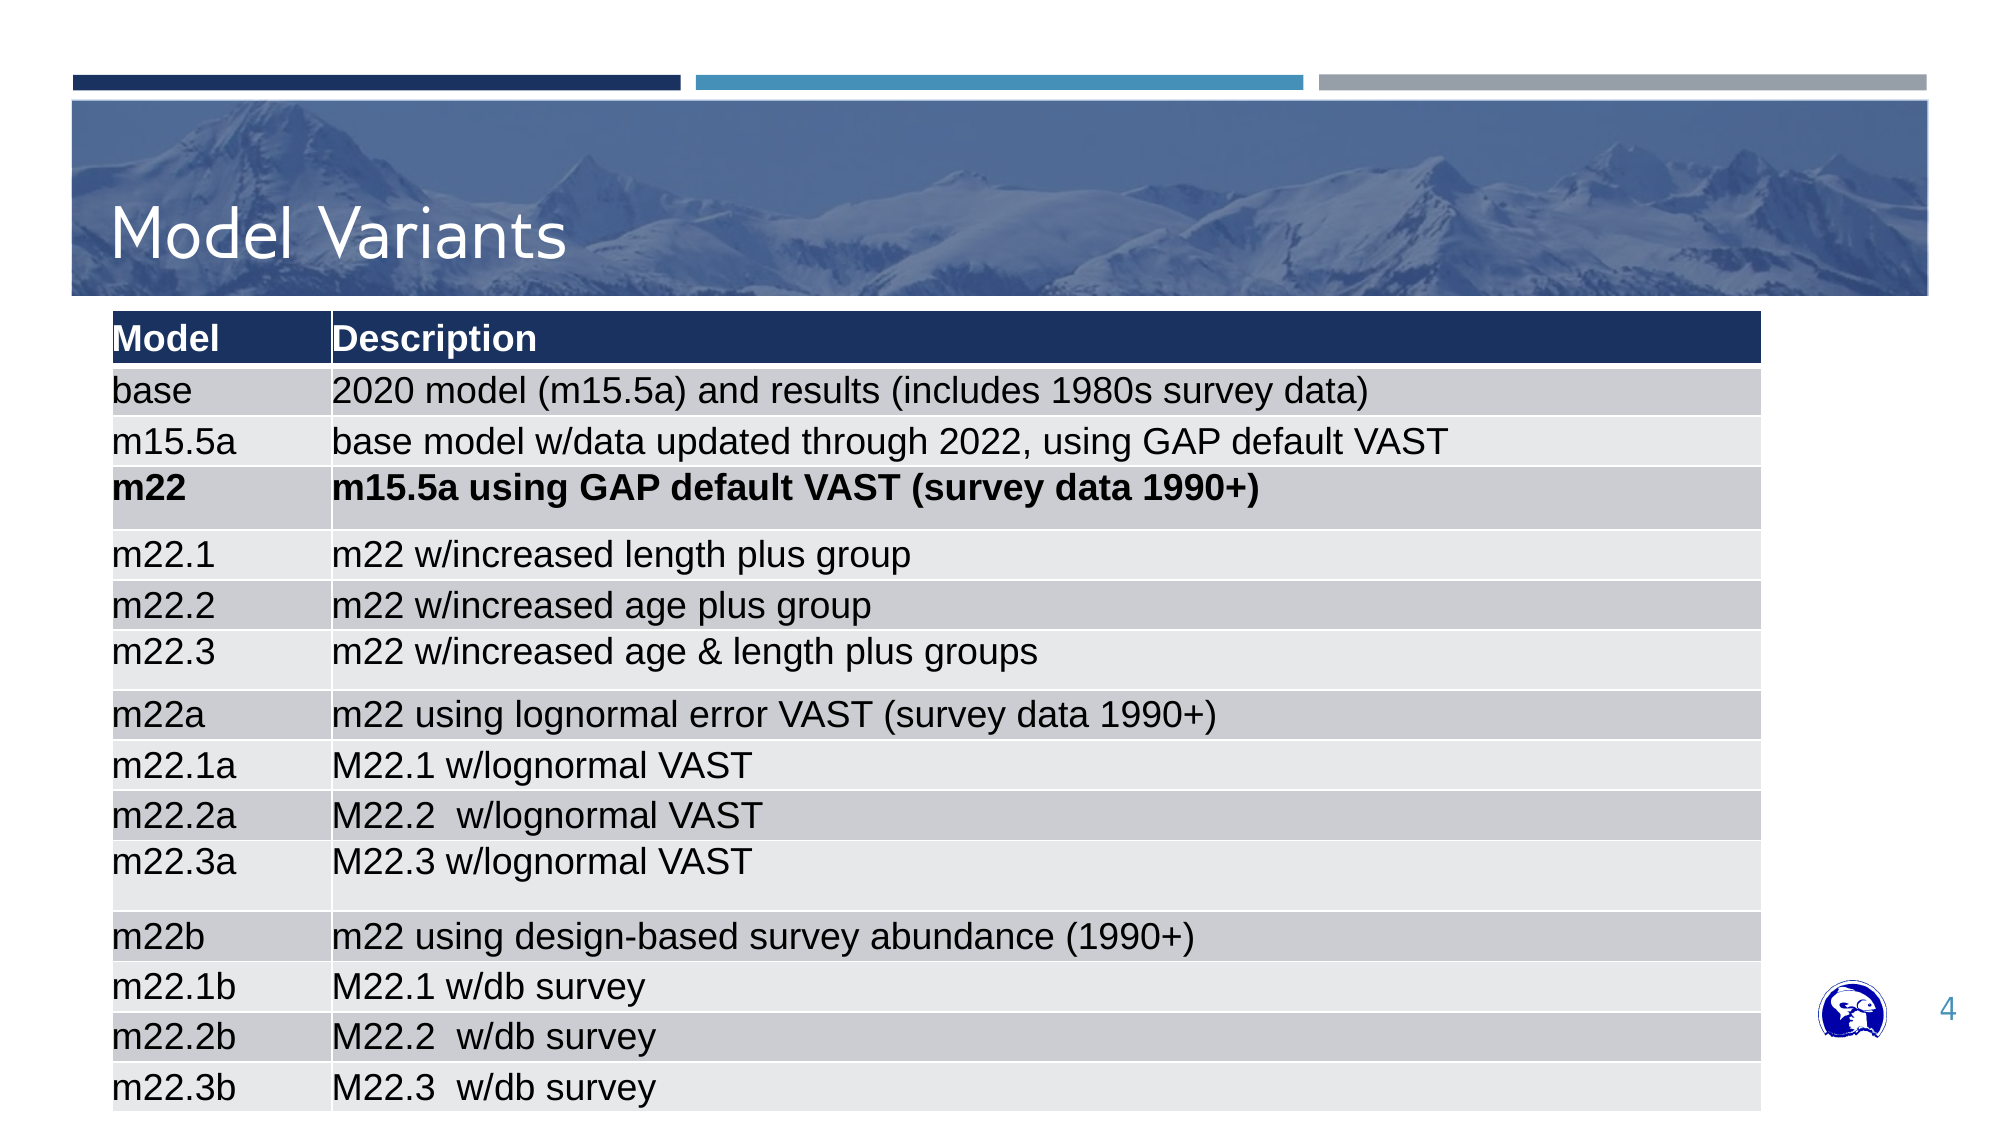

# Model Variants
| Model | Description |
| --- | --- |
| base | 2020 model (m15.5a) and results (includes 1980s survey data) |
| m15.5a | base model w/data updated through 2022, using GAP default VAST |
| m22 | m15.5a using GAP default VAST (survey data 1990+) |
| m22.1 | m22 w/increased length plus group |
| m22.2 | m22 w/increased age plus group |
| m22.3 | m22 w/increased age & length plus groups |
| m22a | m22 using lognormal error VAST (survey data 1990+) |
| m22.1a | M22.1 w/lognormal VAST |
| m22.2a | M22.2 w/lognormal VAST |
| m22.3a | M22.3 w/lognormal VAST |
| m22b | m22 using design-based survey abundance (1990+) |
| m22.1b | M22.1 w/db survey |
| m22.2b | M22.2 w/db survey |
| m22.3b | M22.3 w/db survey |
4